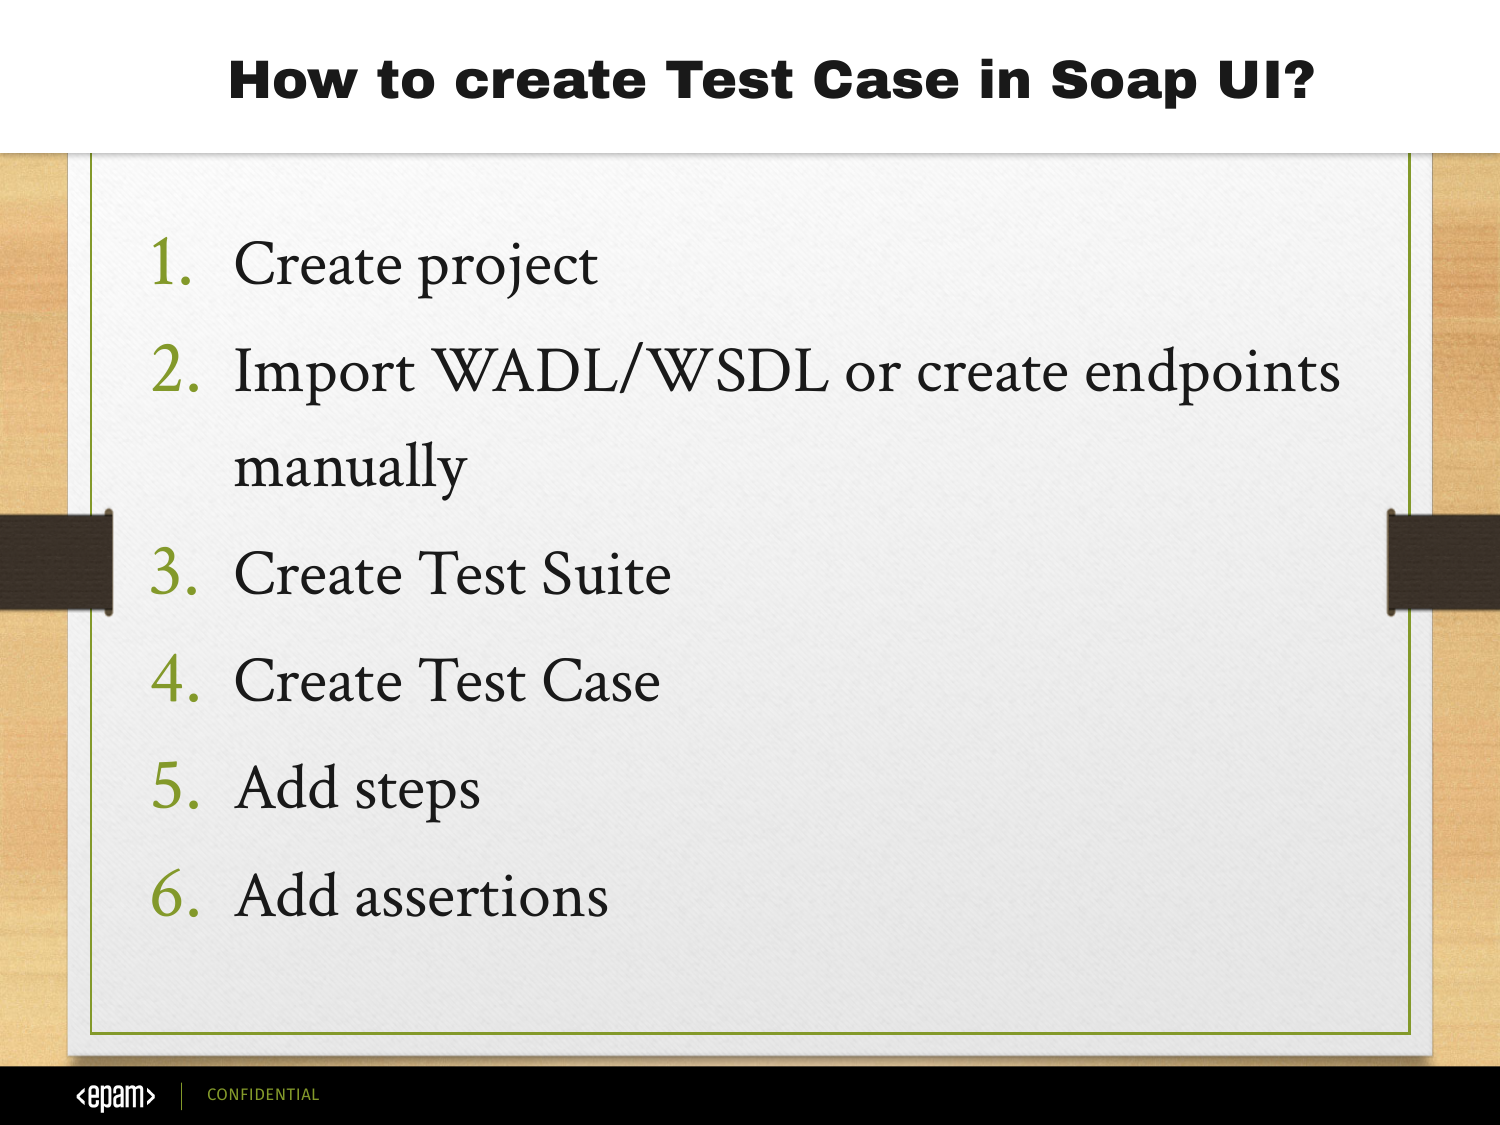

How to create Test Case in Soap UI?
Create project
Import WADL/WSDL or create endpoints manually
Create Test Suite
Create Test Case
Add steps
Add assertions